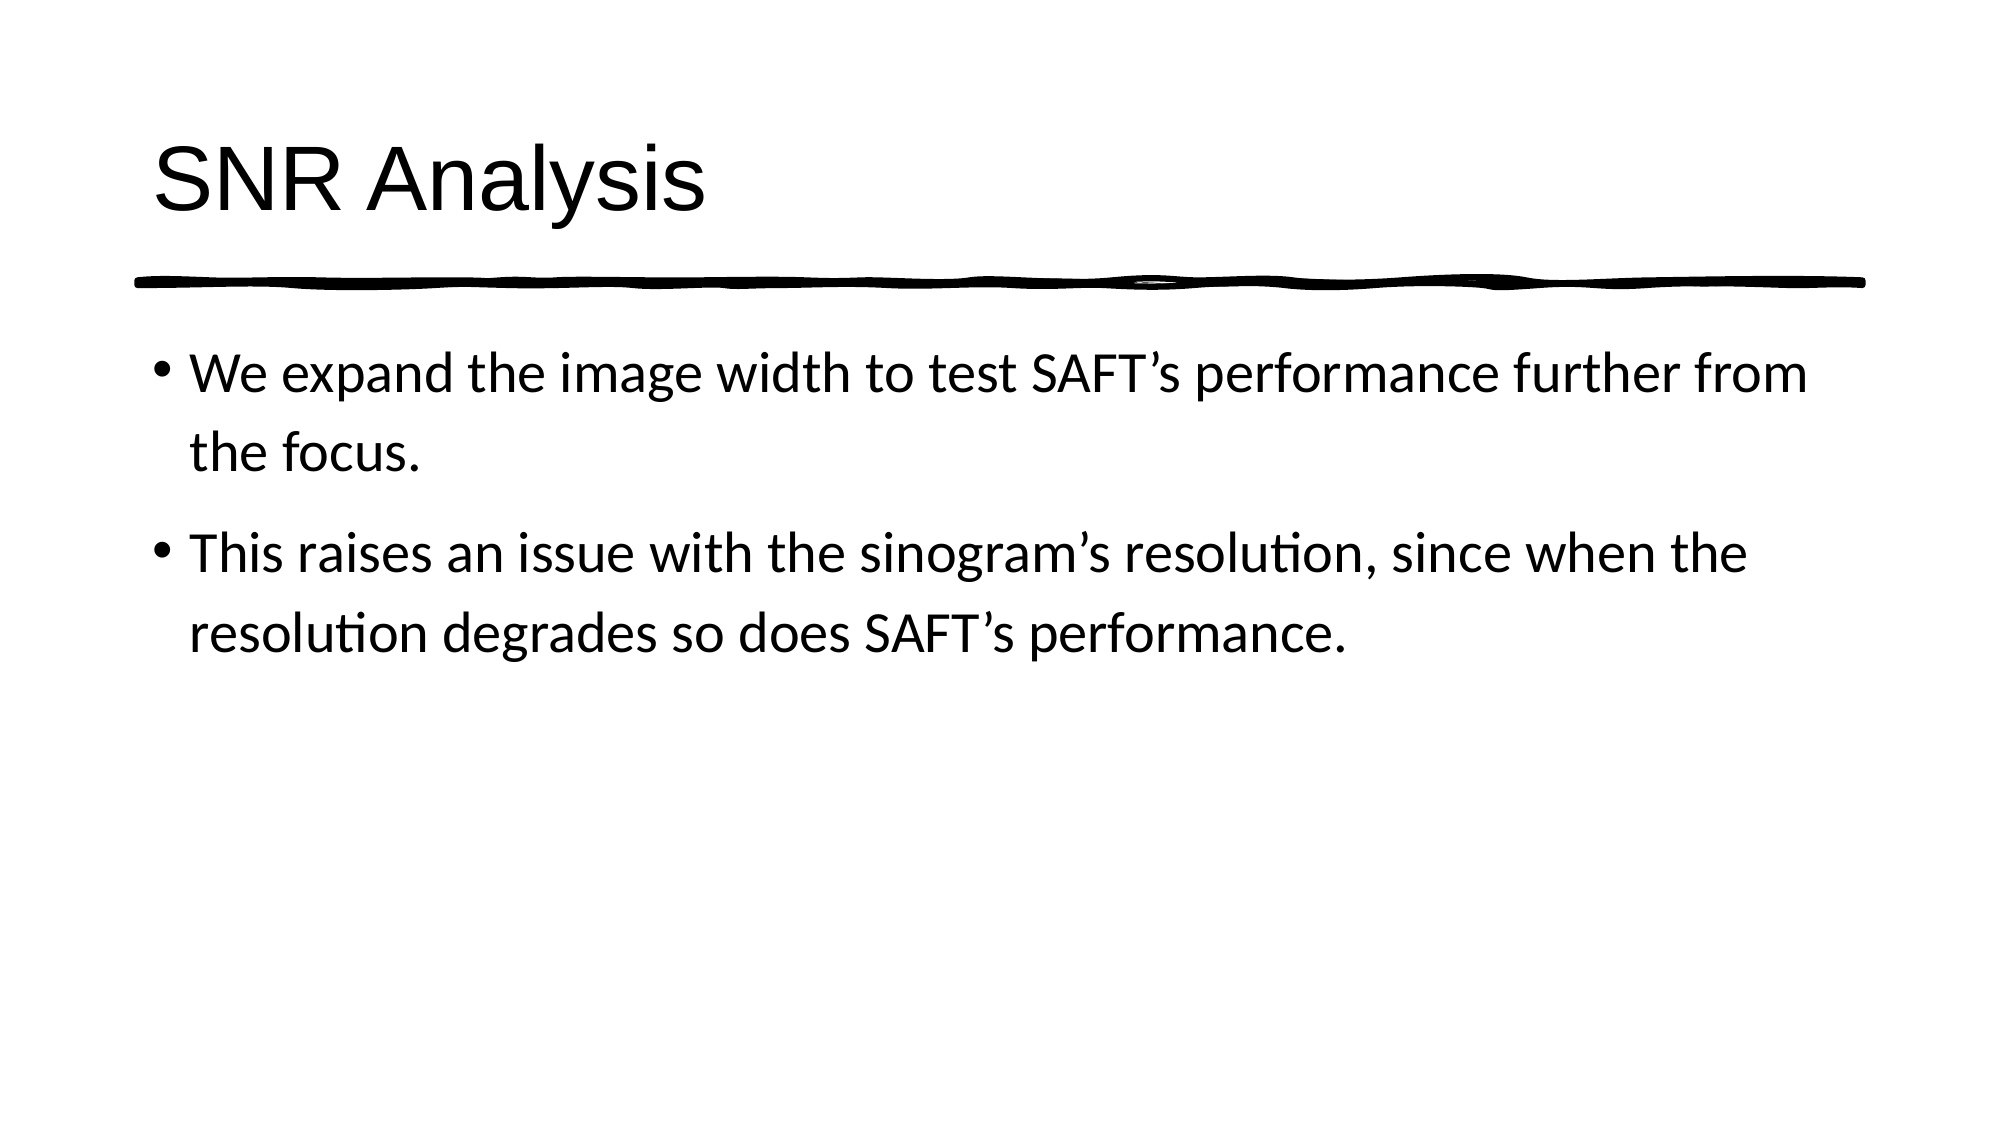

# SNR Analysis
We expand the image width to test SAFT’s performance further from the focus.
This raises an issue with the sinogram’s resolution, since when the resolution degrades so does SAFT’s performance.